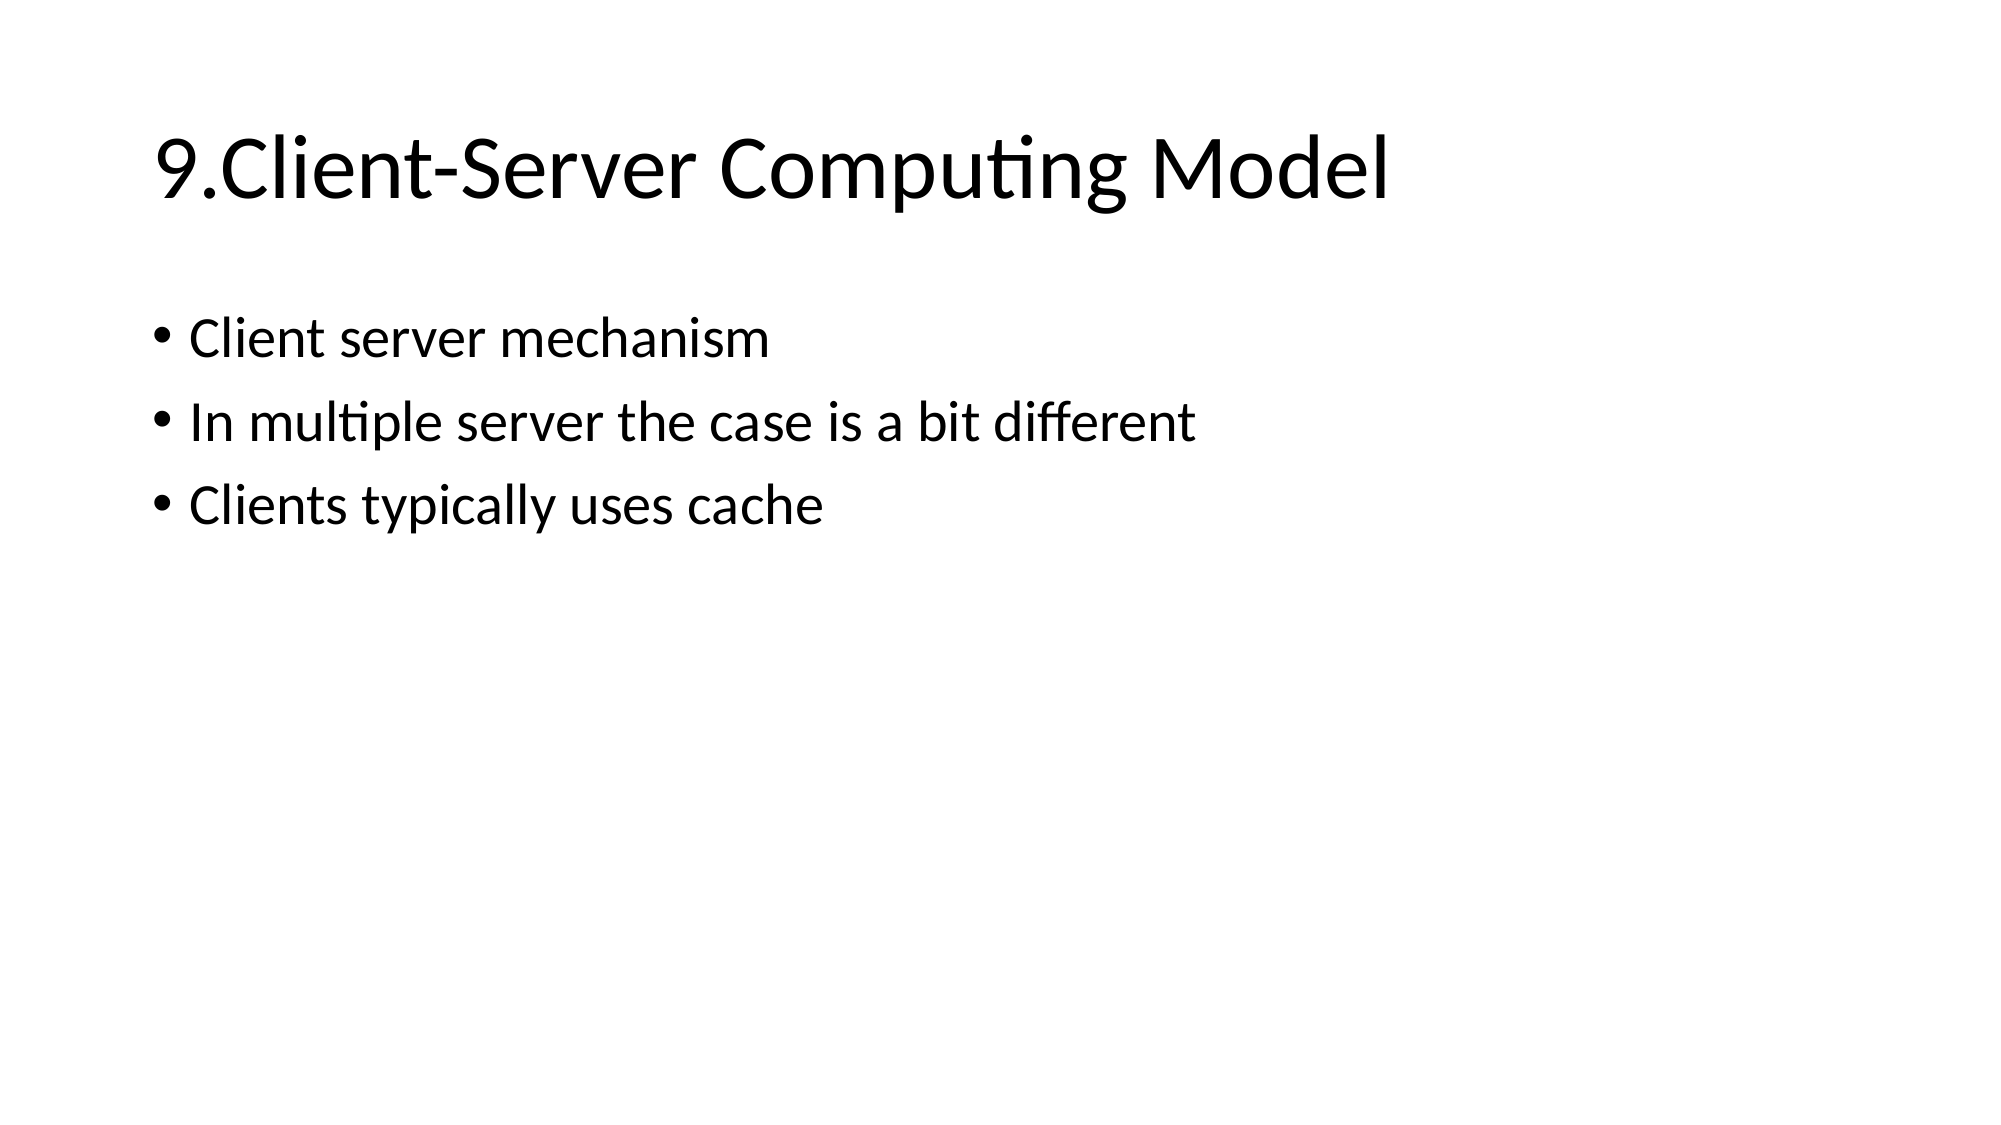

# 9.Client-Server Computing Model
Client server mechanism
In multiple server the case is a bit different
Clients typically uses cache